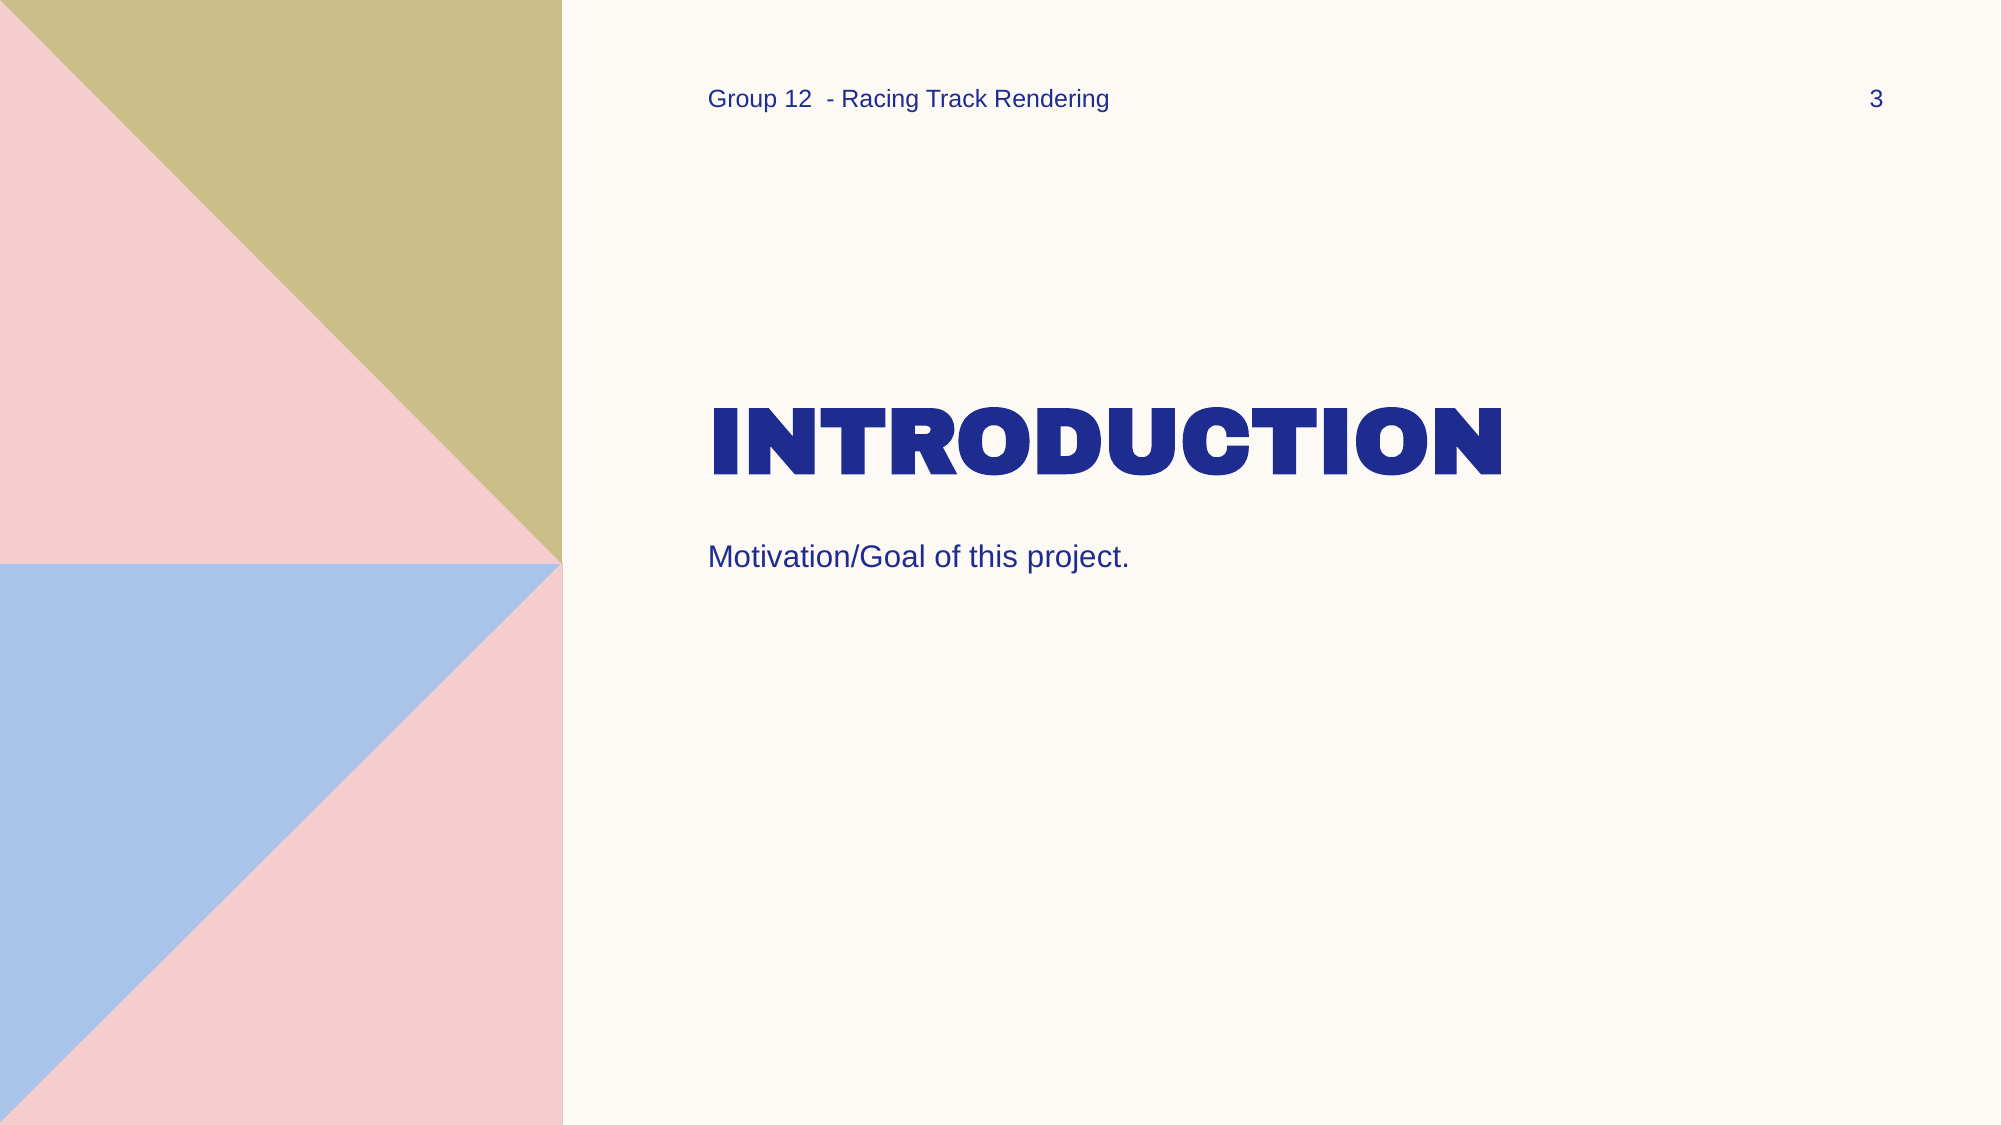

Group 12  - Racing Track Rendering
3
# Introduction
Motivation/Goal of this project.